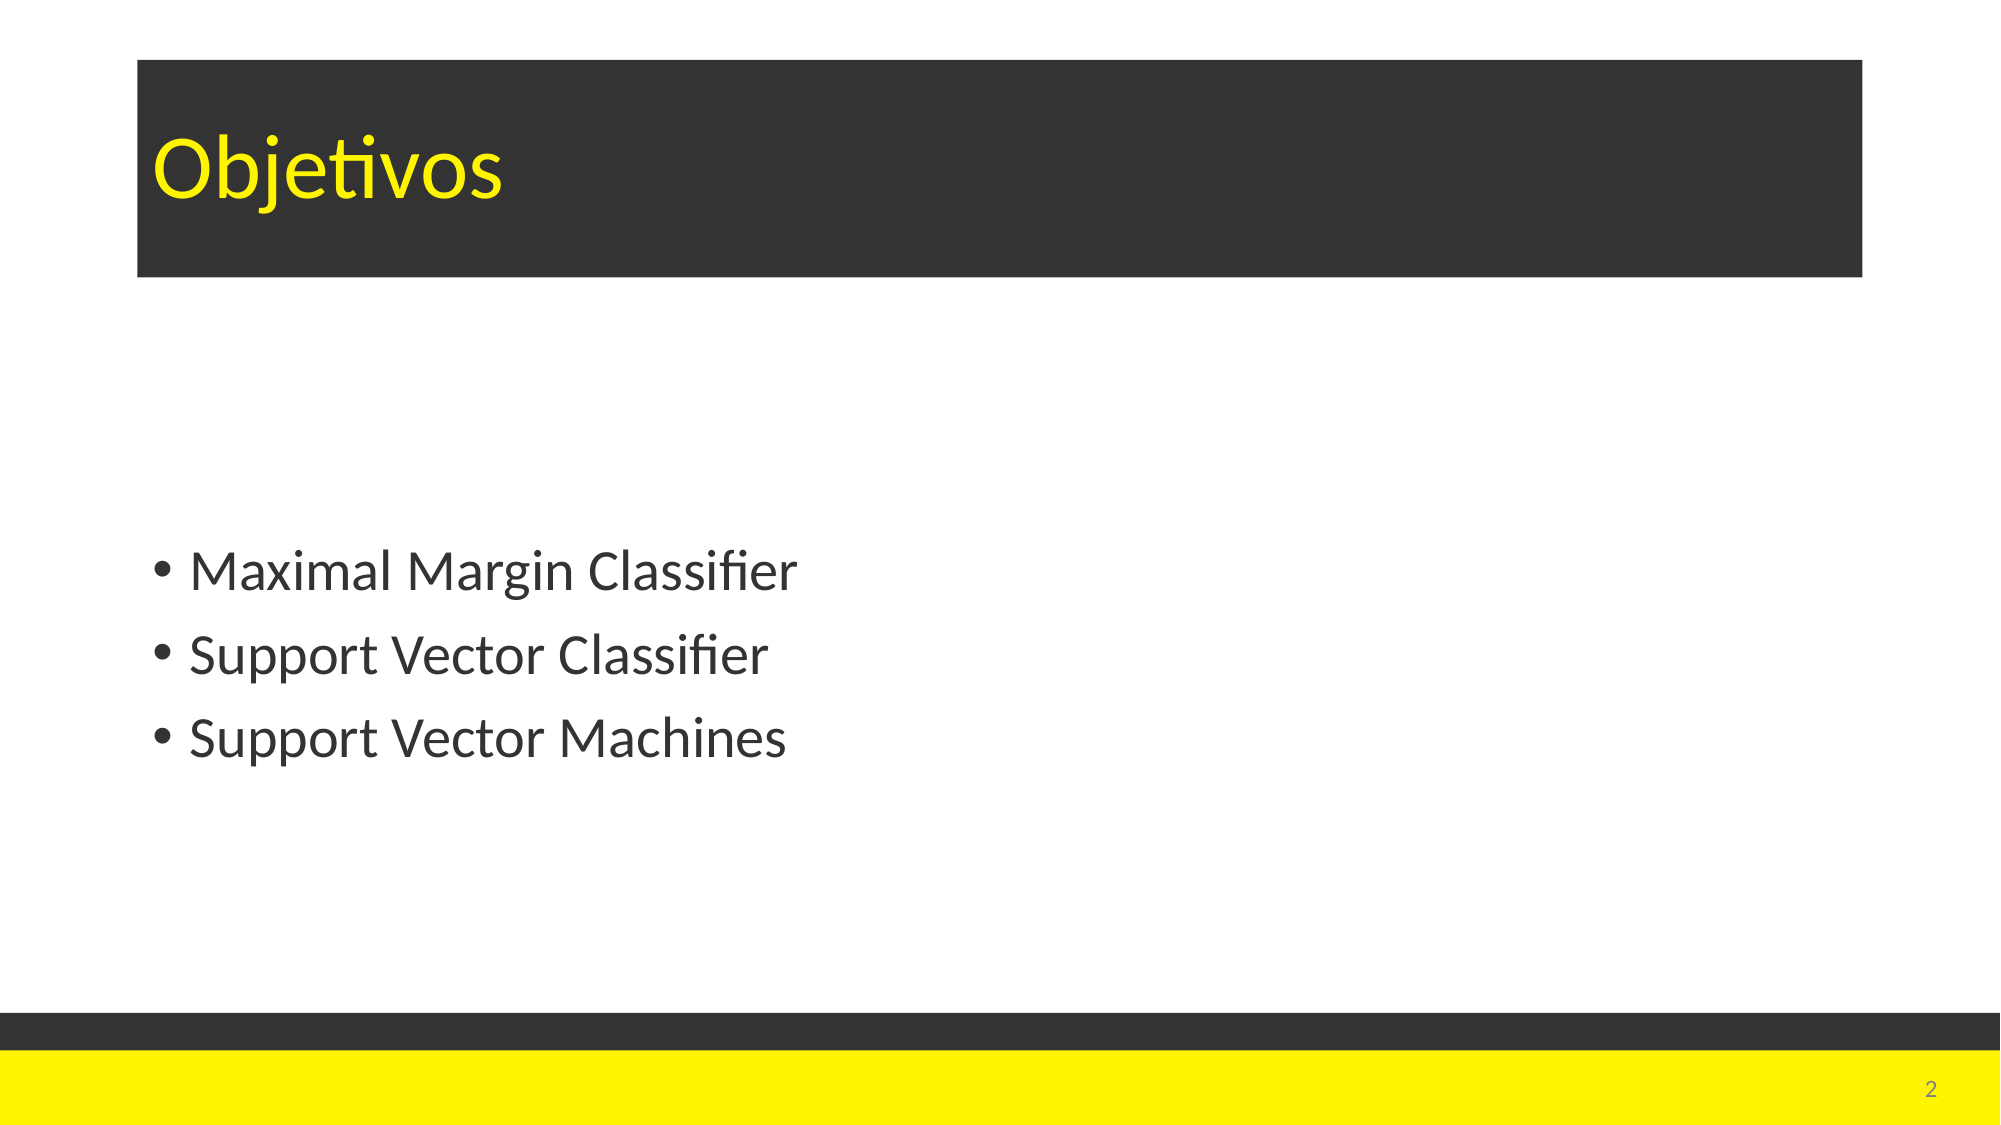

# Objetivos
Maximal Margin Classifier
Support Vector Classifier
Support Vector Machines